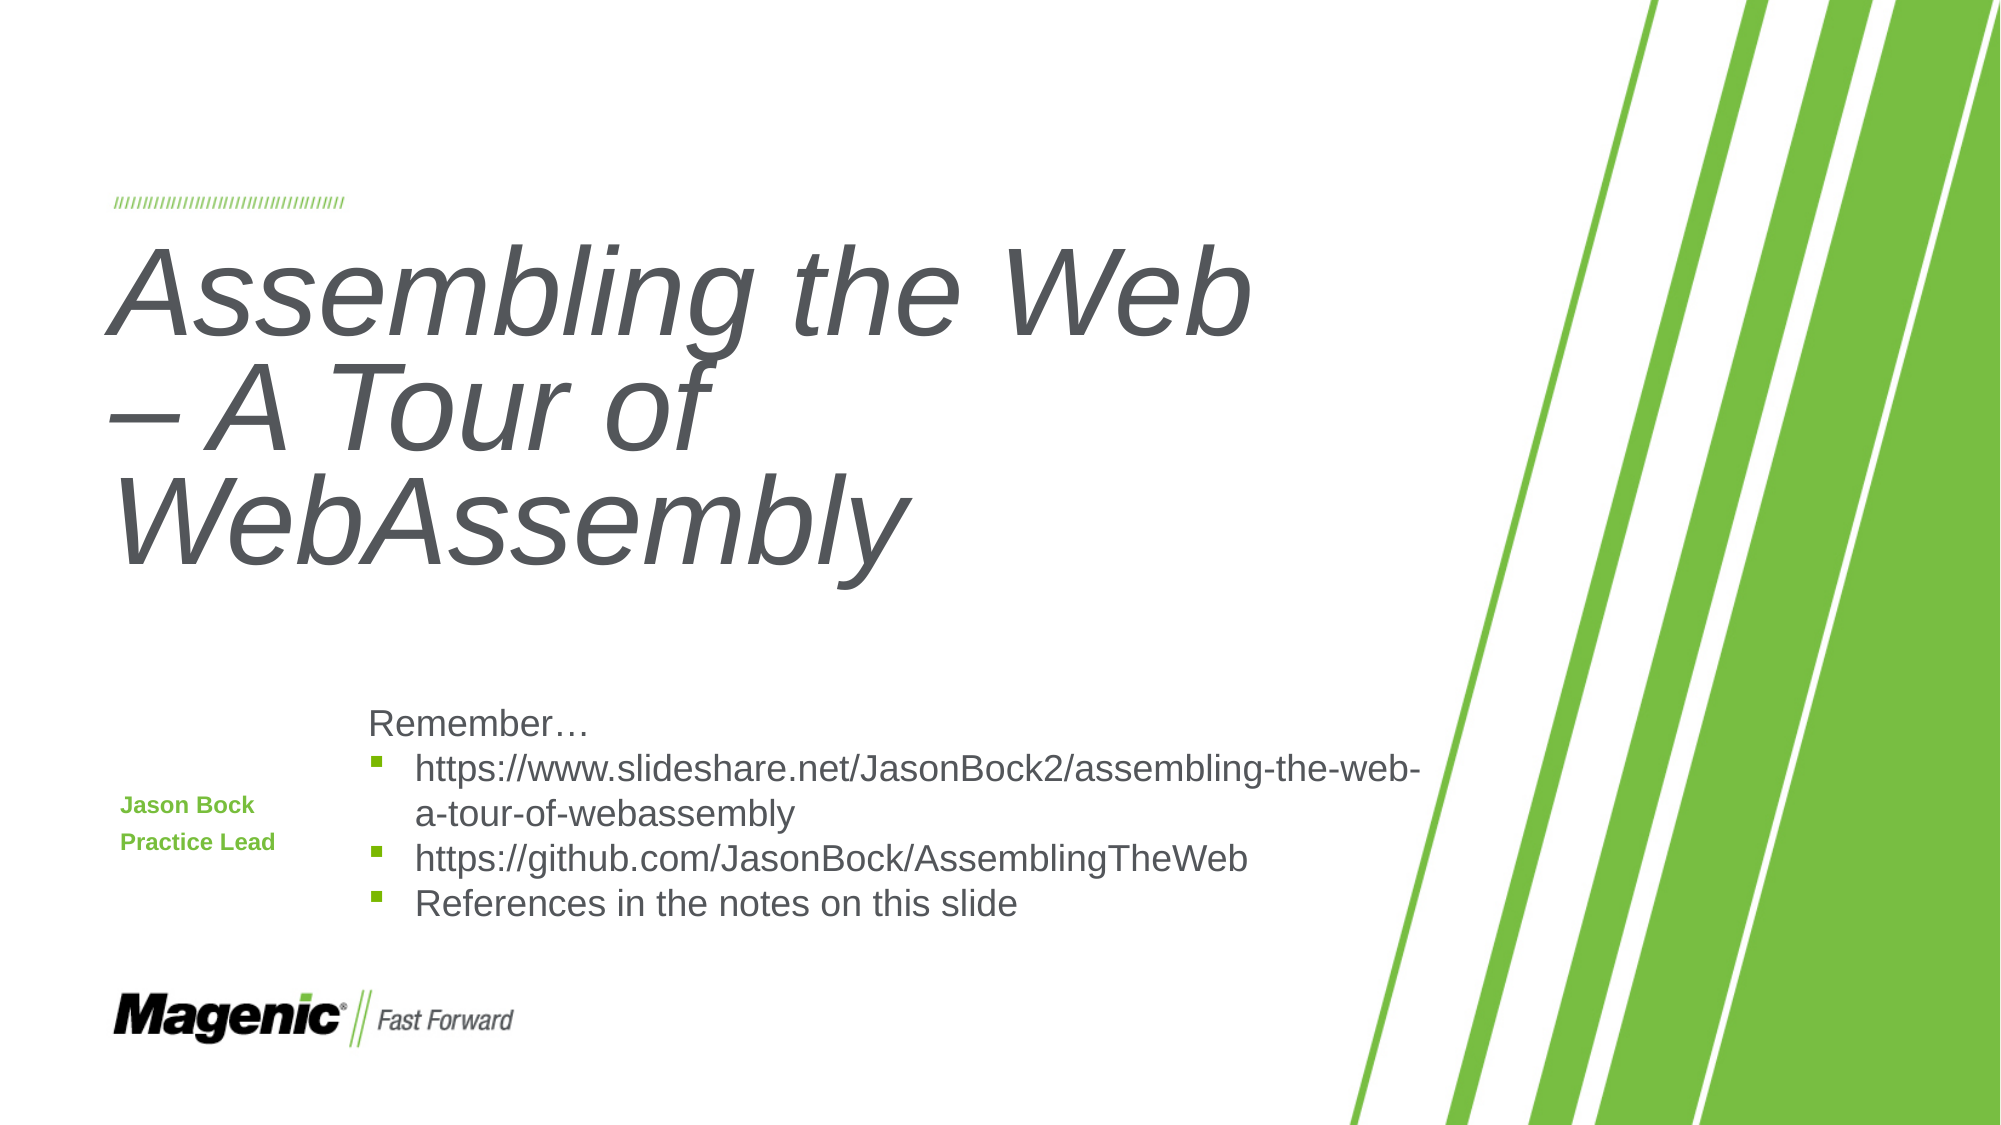

# Assembling the Web – A Tour of WebAssembly
Jason Bock
Practice Lead
Remember…
https://www.slideshare.net/JasonBock2/assembling-the-web-a-tour-of-webassembly
https://github.com/JasonBock/AssemblingTheWeb
References in the notes on this slide